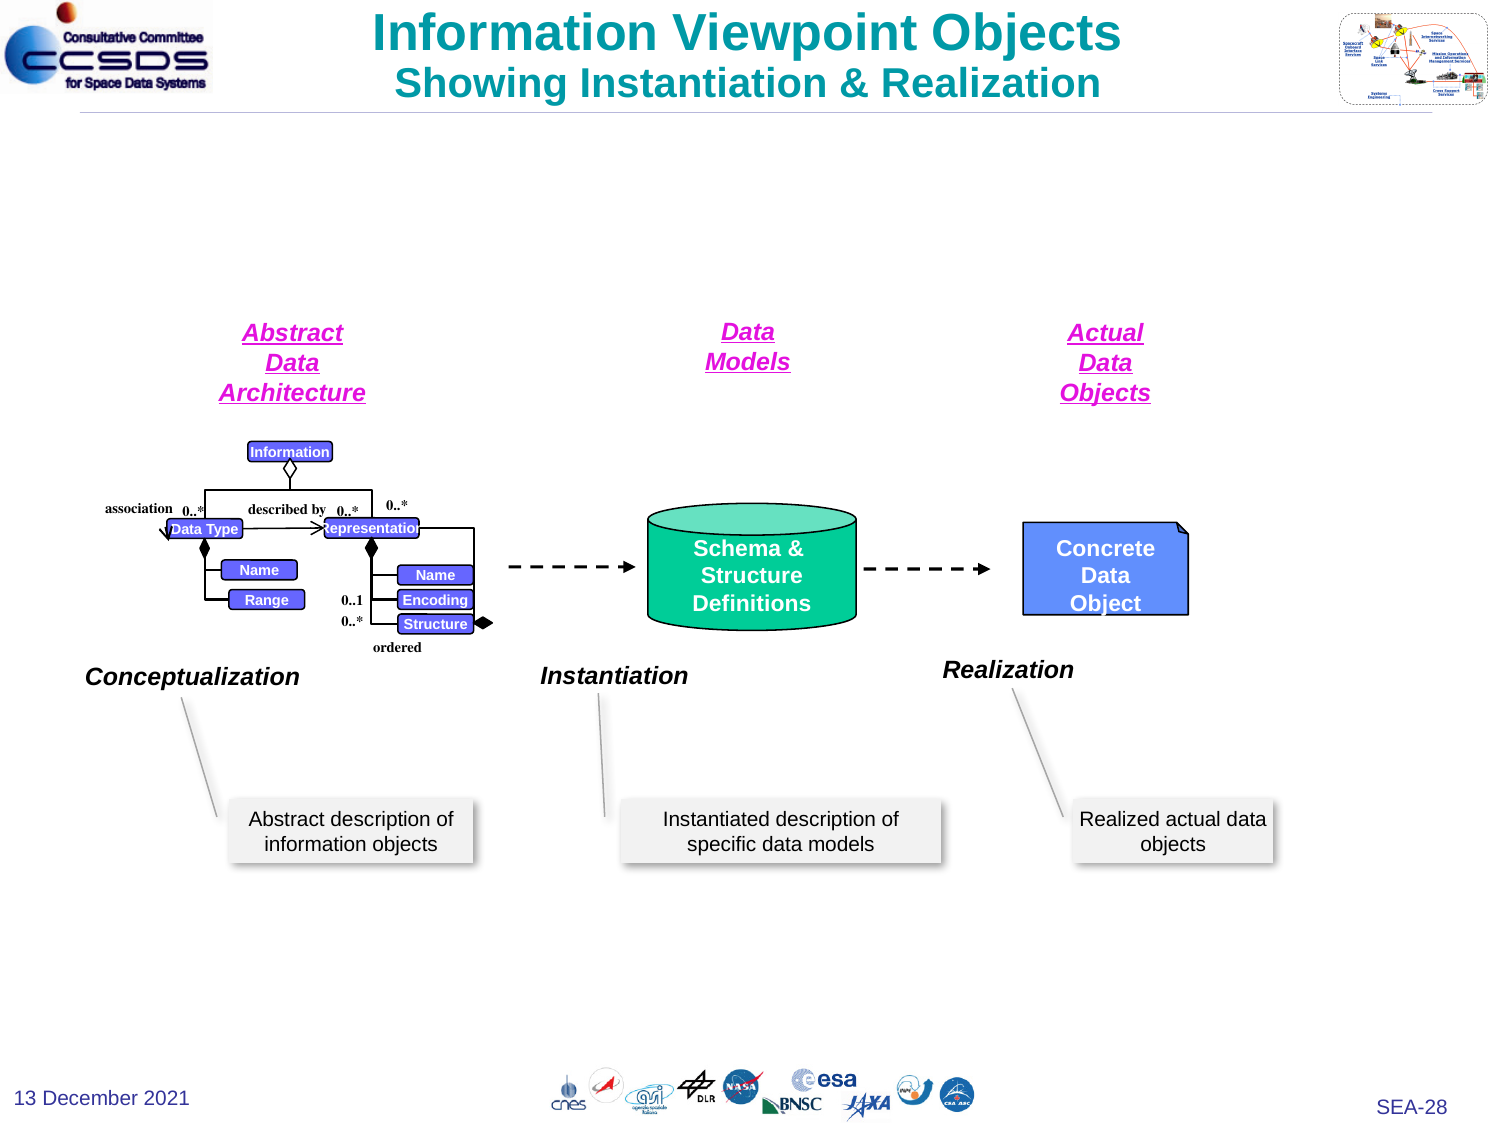

Information Viewpoint Objects
Showing Instantiation & Realization
Data
Models
Abstract
Data
Architecture
Actual
Data
Objects
Information

0..*
association
described by
0..*
0..*
Representation
Data Type

Name
Name
0..1
Range
Encoding
0..*
Structure

ordered
Schema &
Structure
Definitions
Concrete
Data
Object

Realization
Instantiation
Conceptualization
Abstract description of information objects
Instantiated description of specific data models
Realized actual data objects
13 December 2021